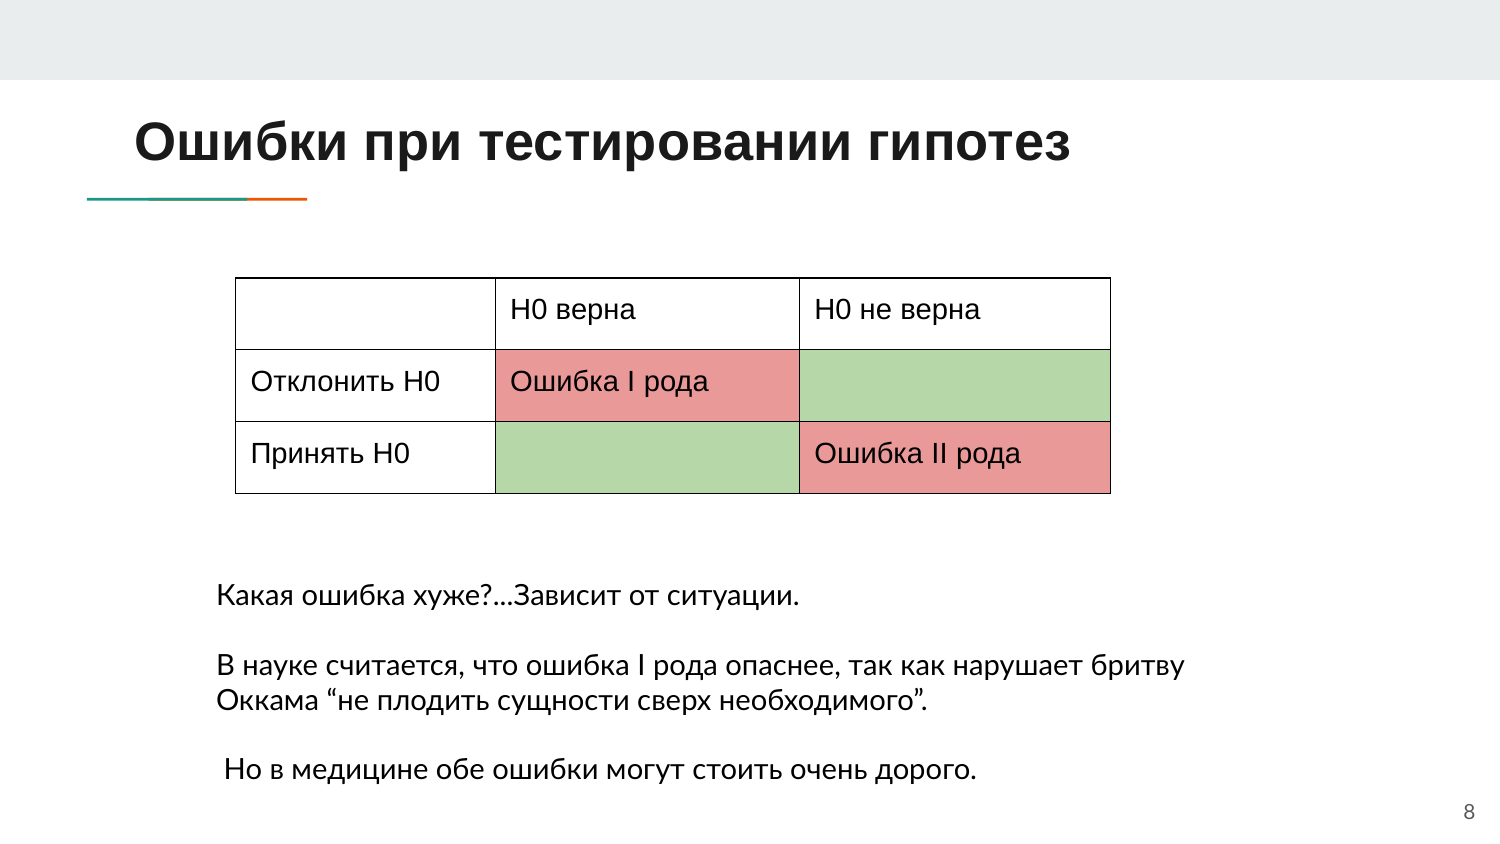

# Ошибки при тестировании гипотез
|  | H0 верна | Н0 не верна |
| --- | --- | --- |
| Отклонить H0 | Ошибка I рода |  |
| Принять H0 |  | Ошибка II рода |
Какая ошибка хуже?...Зависит от ситуации.

В науке считается, что ошибка I рода опаснее, так как нарушает бритву Оккама “не плодить сущности сверх необходимого”.

 Но в медицине обе ошибки могут стоить очень дорого.
8